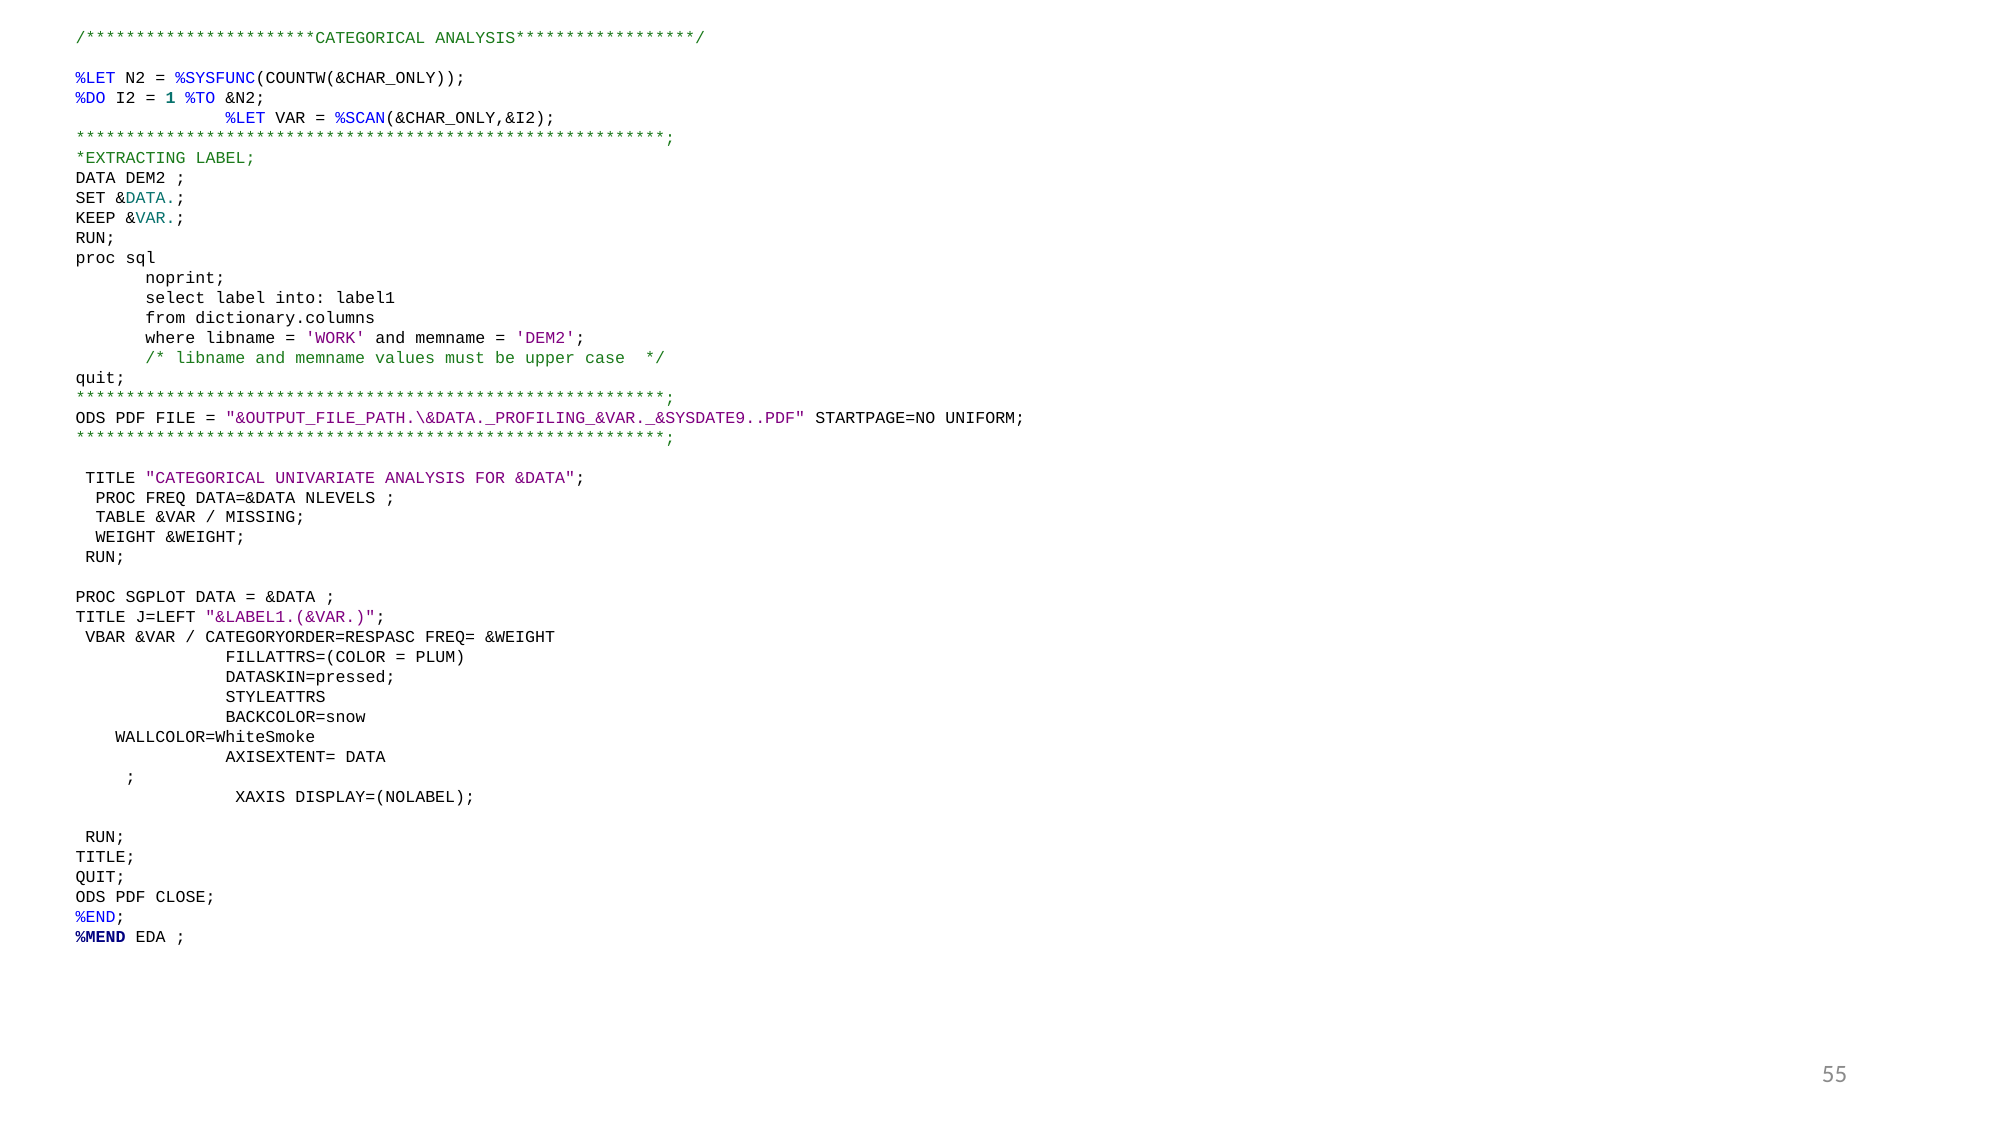

/***********************CATEGORICAL ANALYSIS******************/

%LET N2 = %SYSFUNC(COUNTW(&CHAR_ONLY));
%DO I2 = 1 %TO &N2;
	%LET VAR = %SCAN(&CHAR_ONLY,&I2);
***********************************************************;
*EXTRACTING LABEL;
DATA DEM2 ;
SET &DATA.;
KEEP &VAR.;
RUN;
proc sql
       noprint;
       select label into: label1
       from dictionary.columns
       where libname = 'WORK' and memname = 'DEM2';
       /* libname and memname values must be upper case  */
quit;
***********************************************************;
ODS PDF FILE = "&OUTPUT_FILE_PATH.\&DATA._PROFILING_&VAR._&SYSDATE9..PDF" STARTPAGE=NO UNIFORM;
***********************************************************;

 TITLE "CATEGORICAL UNIVARIATE ANALYSIS FOR &DATA";
  PROC FREQ DATA=&DATA NLEVELS ;
  TABLE &VAR / MISSING;
  WEIGHT &WEIGHT;
 RUN;

PROC SGPLOT DATA = &DATA ;
TITLE J=LEFT "&LABEL1.(&VAR.)";
 VBAR &VAR / CATEGORYORDER=RESPASC FREQ= &WEIGHT
 	FILLATTRS=(COLOR = PLUM)
	DATASKIN=pressed;
 	STYLEATTRS
	BACKCOLOR=snow
    WALLCOLOR=WhiteSmoke
	AXISEXTENT= DATA
     ;
	 XAXIS DISPLAY=(NOLABEL);

 RUN;
TITLE;
QUIT;
ODS PDF CLOSE;
%END;
%MEND EDA ;
55